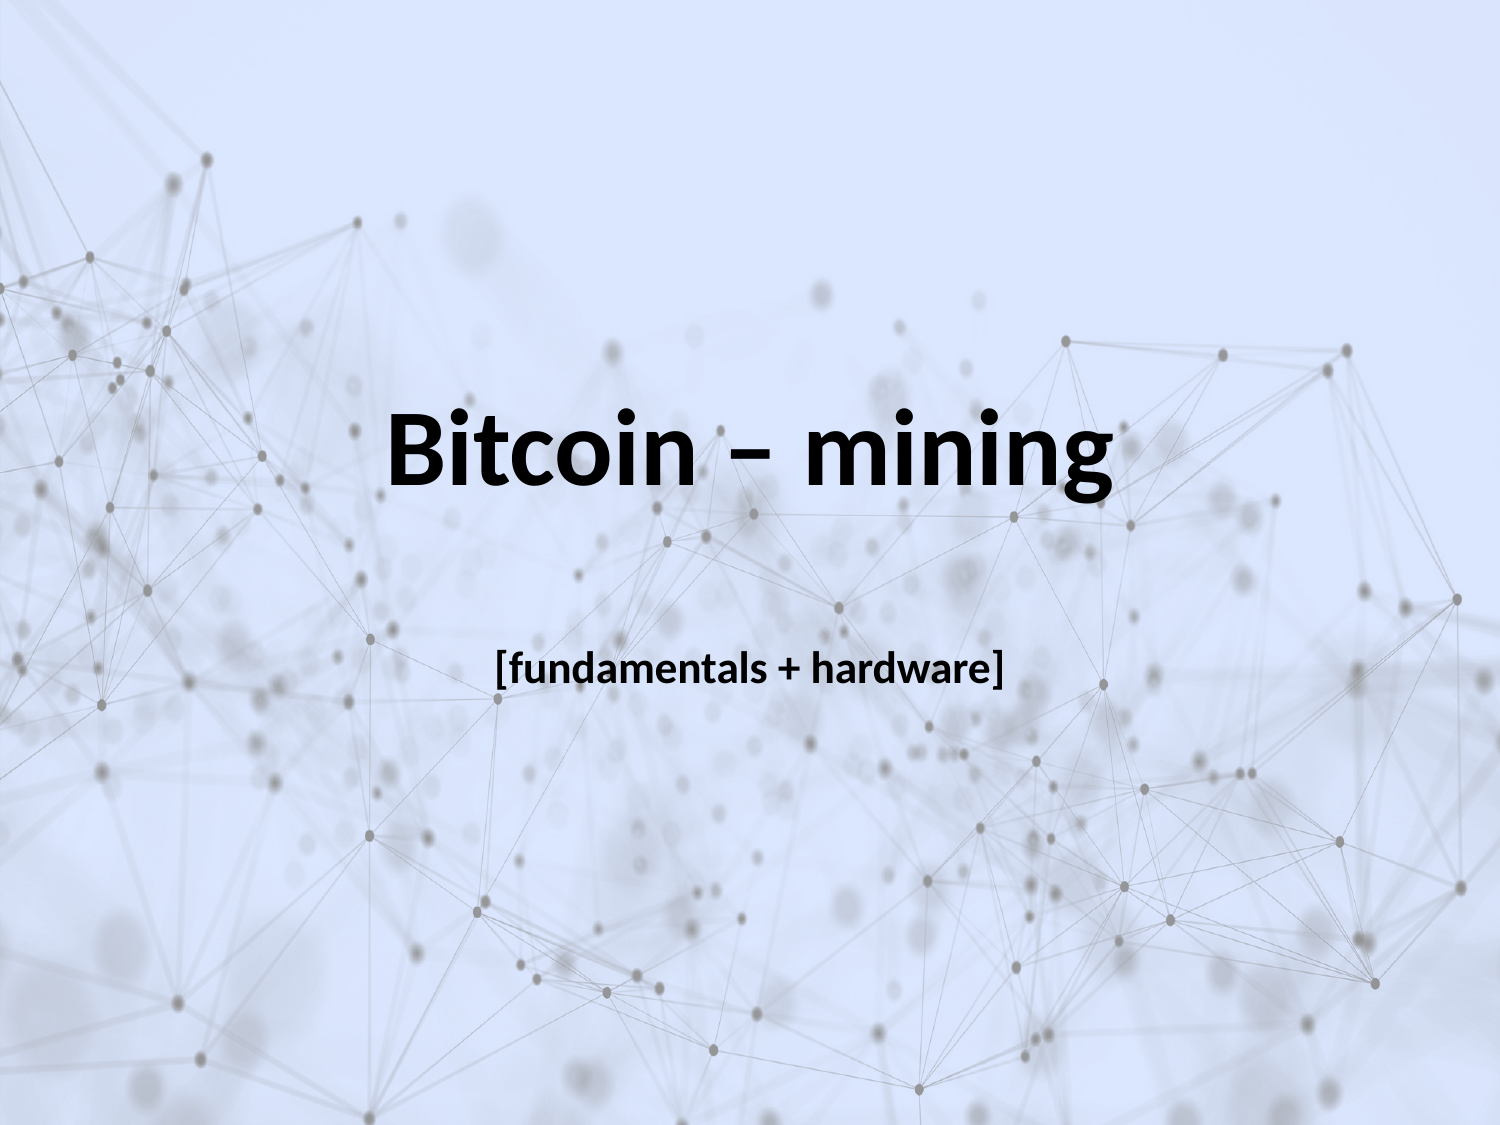

# Bitcoin – mining [fundamentals + hardware]